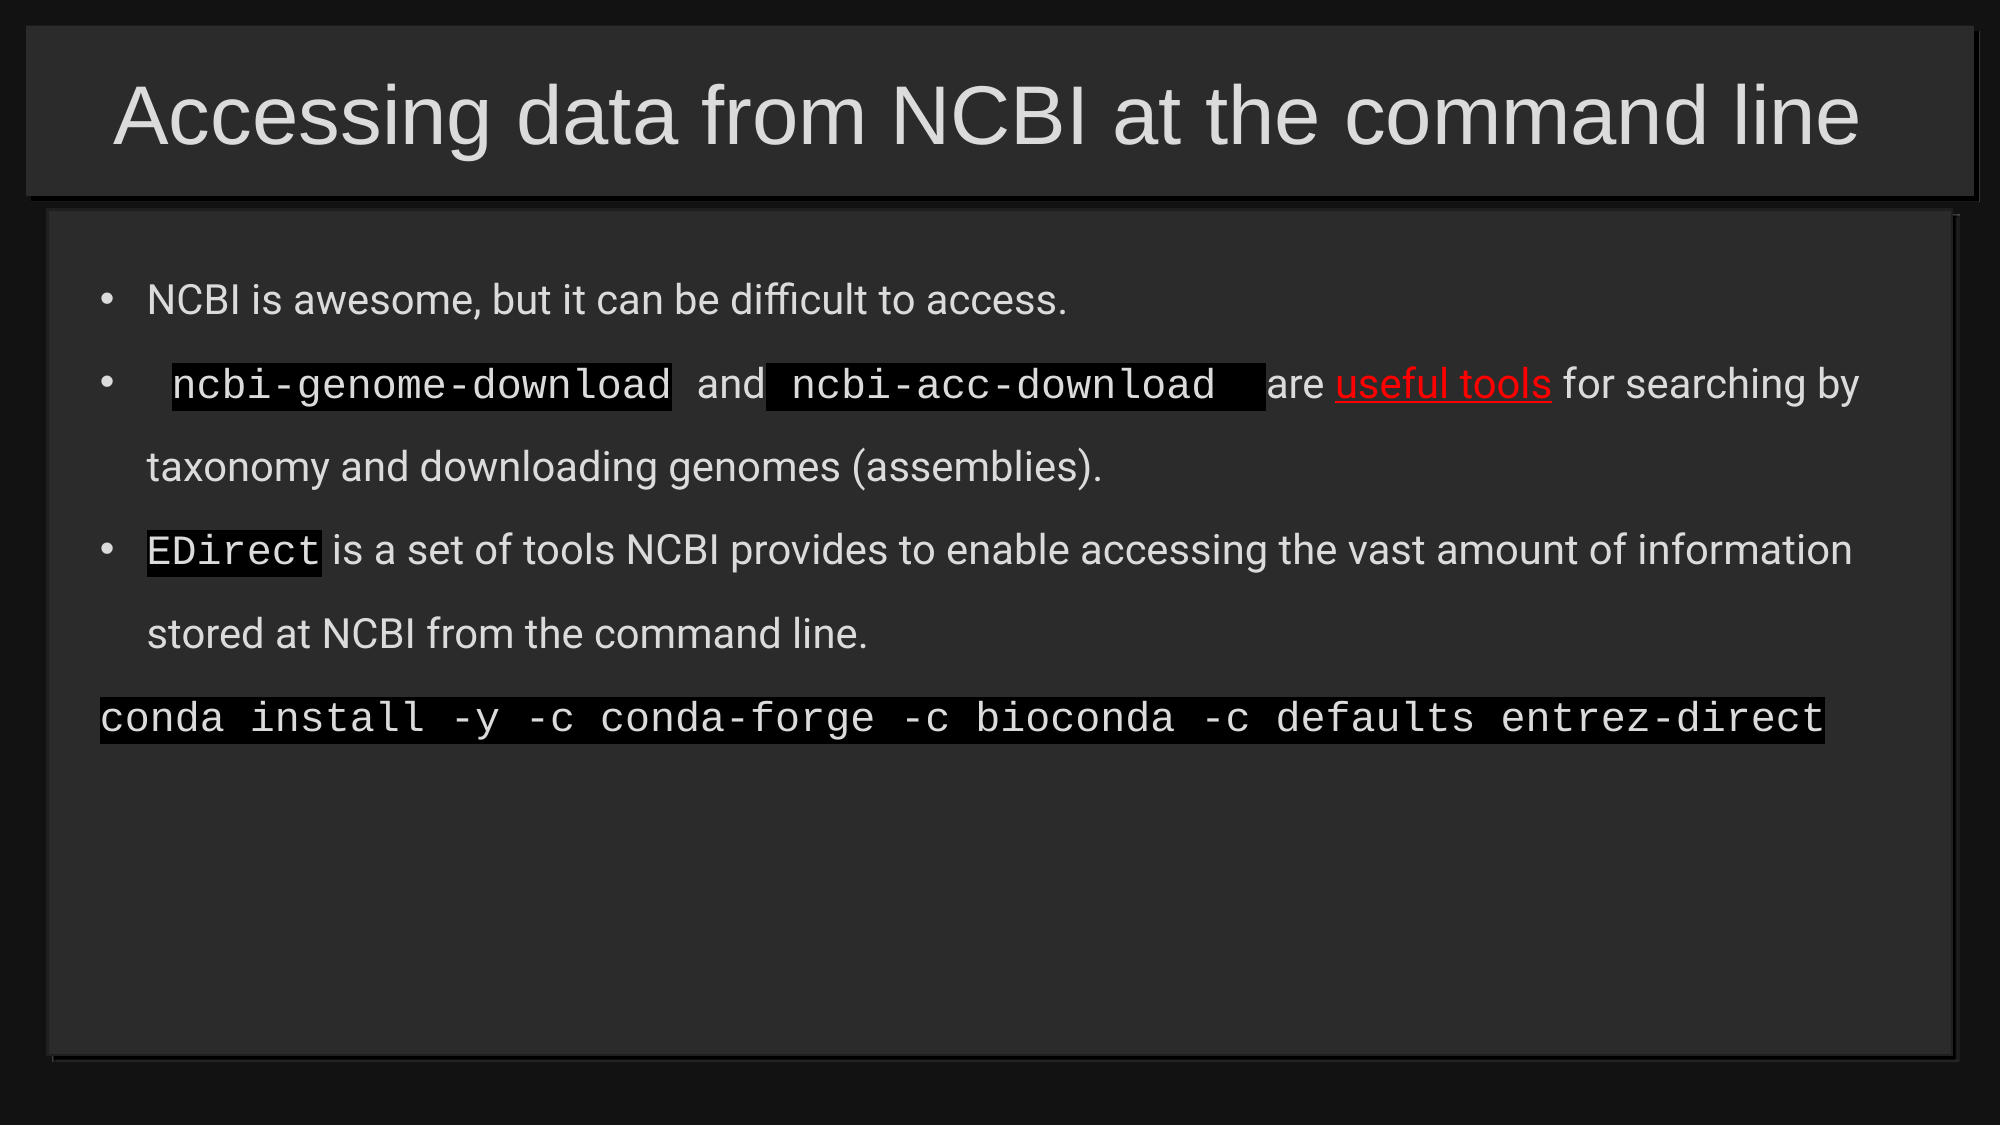

# Accessing data from NCBI at the command line

NCBI is awesome, but it can be difficult to access.
 ncbi-genome-download and ncbi-acc-download  are useful tools for searching by taxonomy and downloading genomes (assemblies).
EDirect is a set of tools NCBI provides to enable accessing the vast amount of information stored at NCBI from the command line.
conda install -y -c conda-forge -c bioconda -c defaults entrez-direct